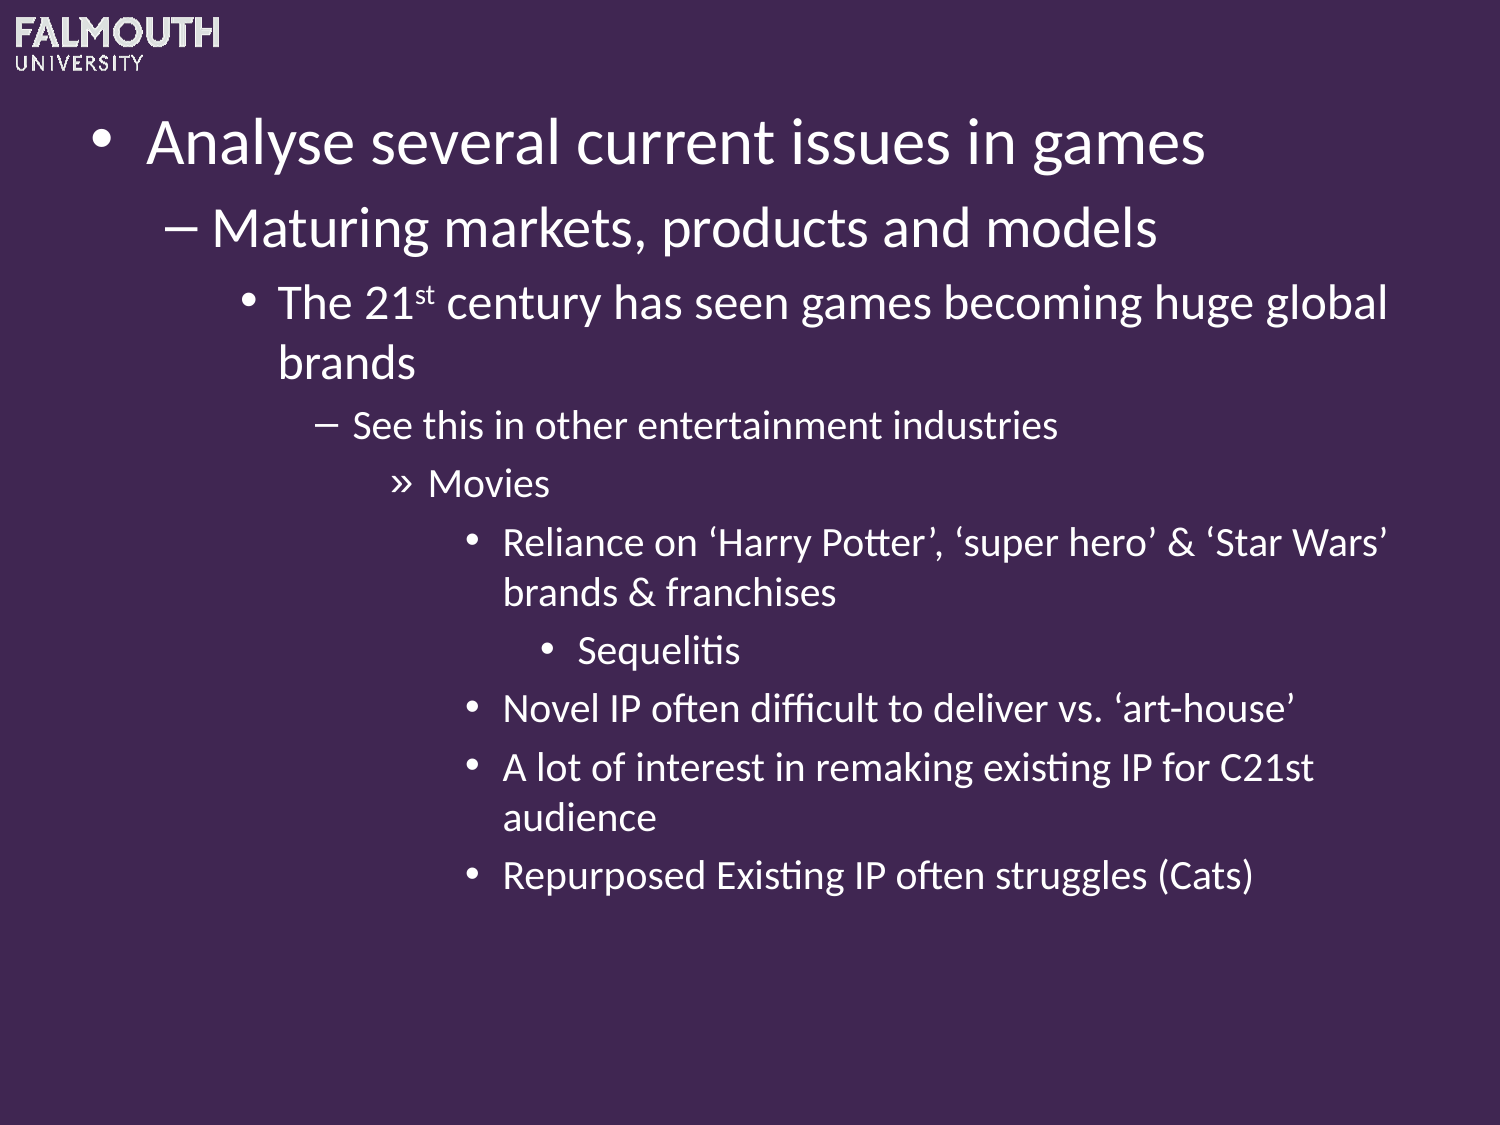

Analyse several current issues in games
Maturing markets, products and models
The 21st century has seen games becoming huge global brands
See this in other entertainment industries
Movies
Reliance on ‘Harry Potter’, ‘super hero’ & ‘Star Wars’ brands & franchises
Sequelitis
Novel IP often difficult to deliver vs. ‘art-house’
A lot of interest in remaking existing IP for C21st audience
Repurposed Existing IP often struggles (Cats)